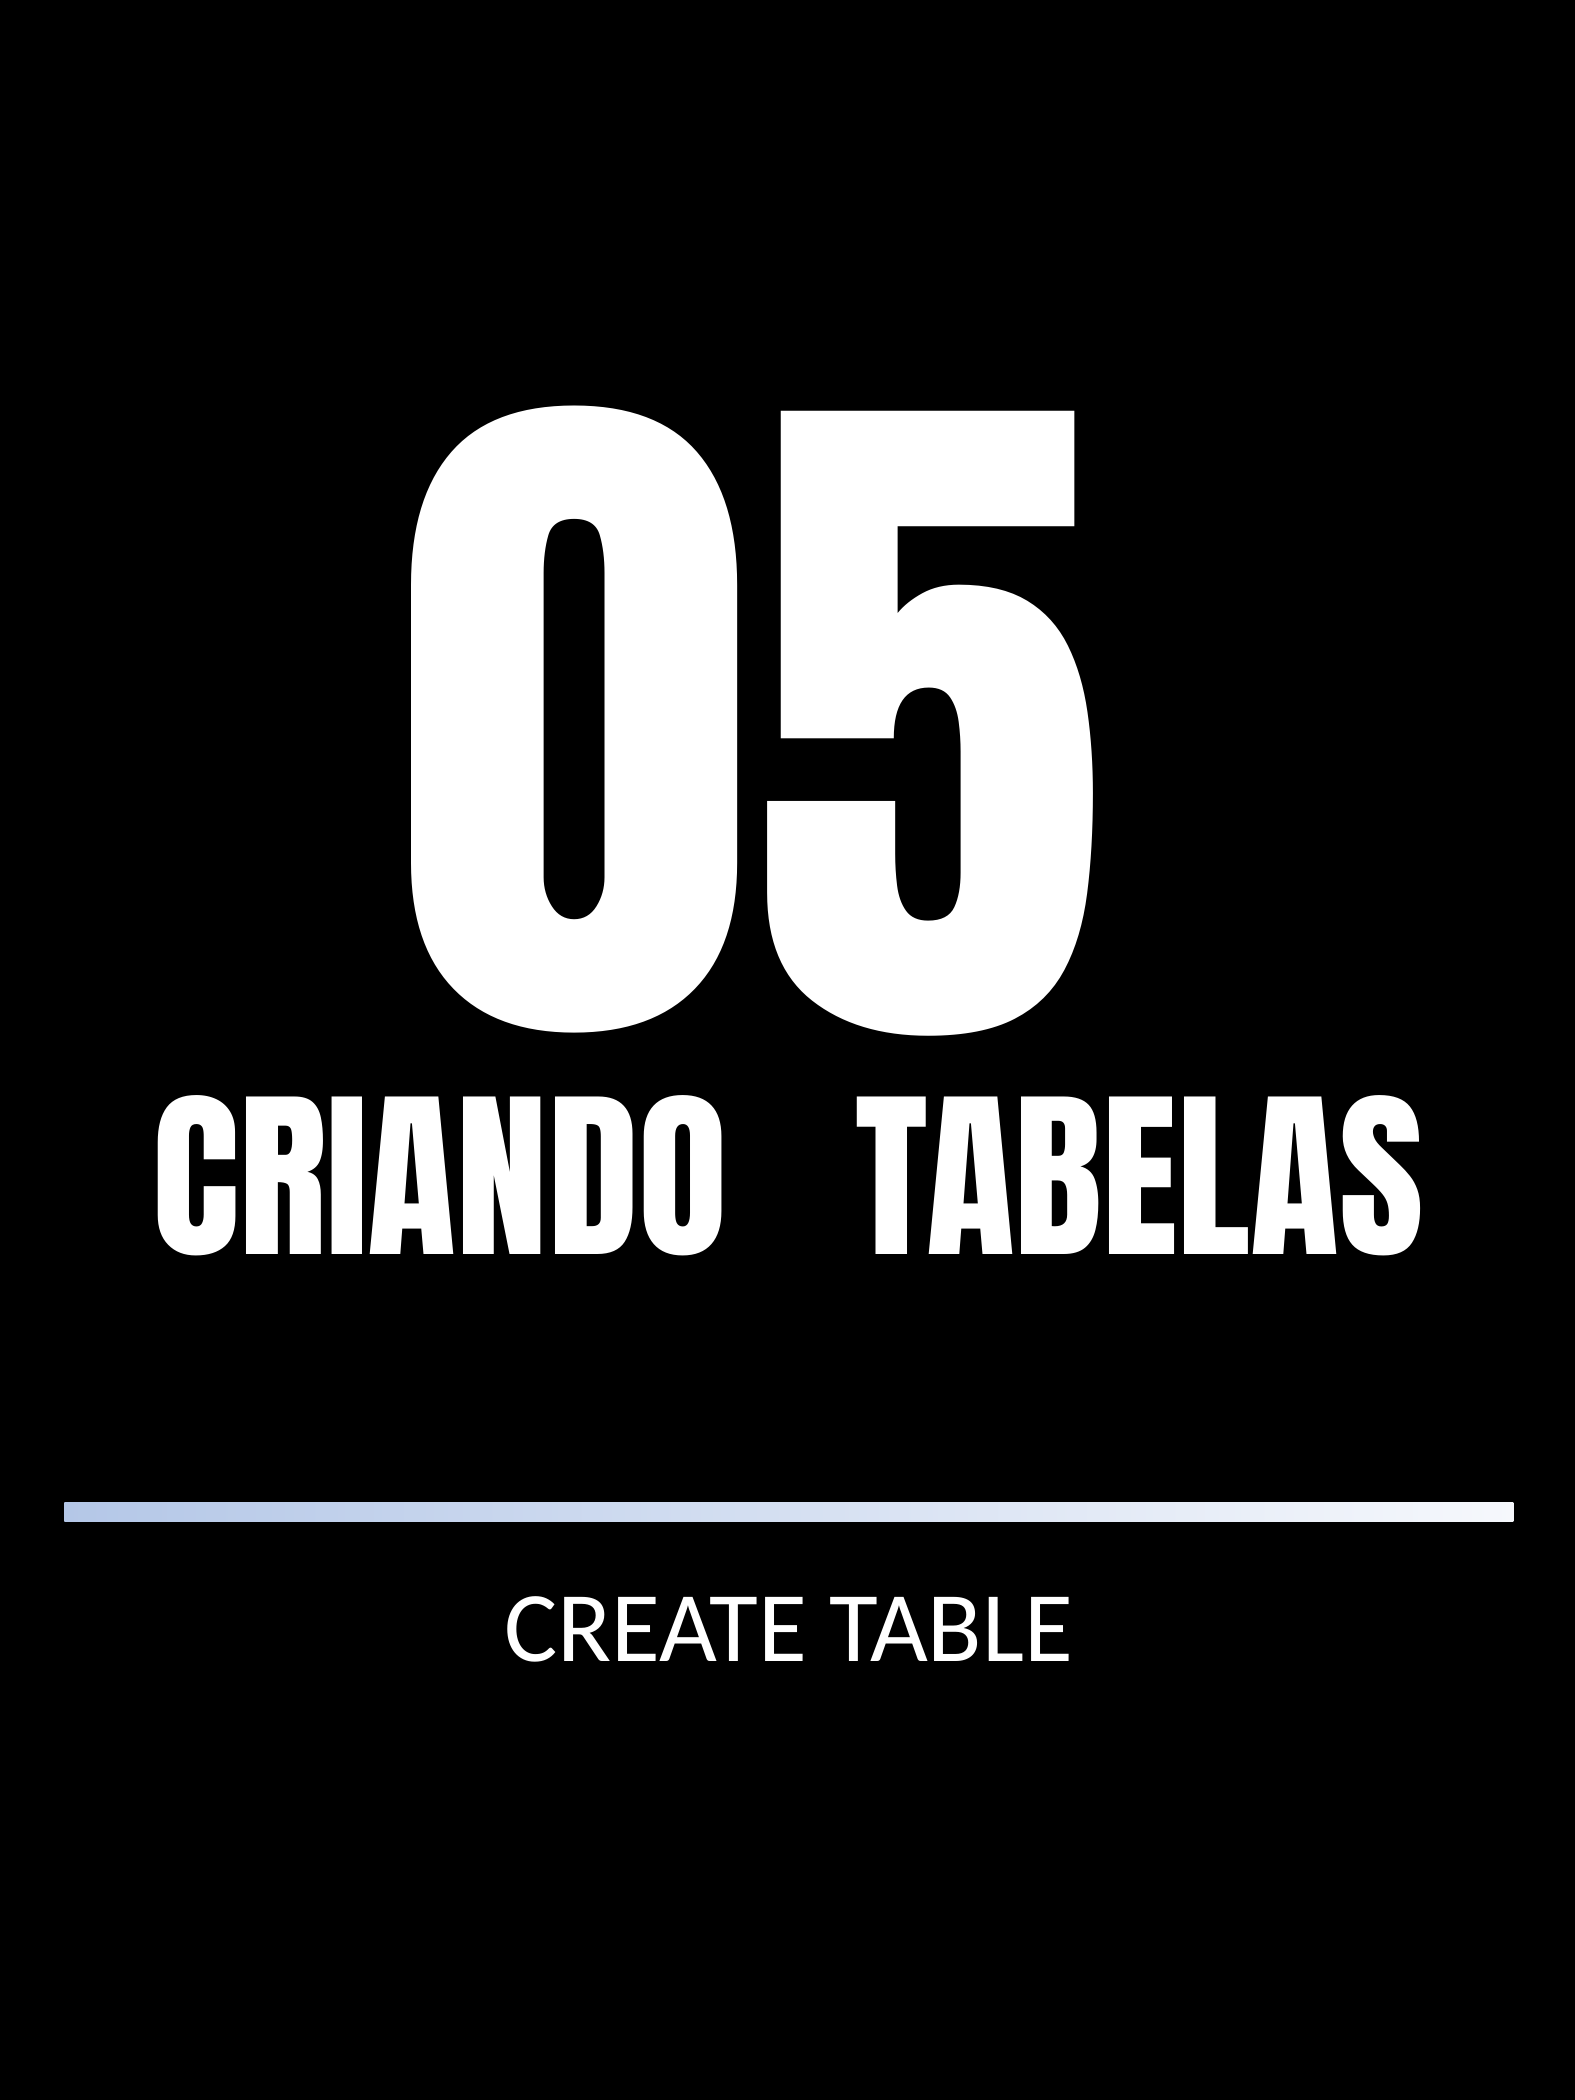

05
CRIANDO   TABELAS

CREATE TABLE

Comandos Básicos SQL - Vitor Gerevini
11